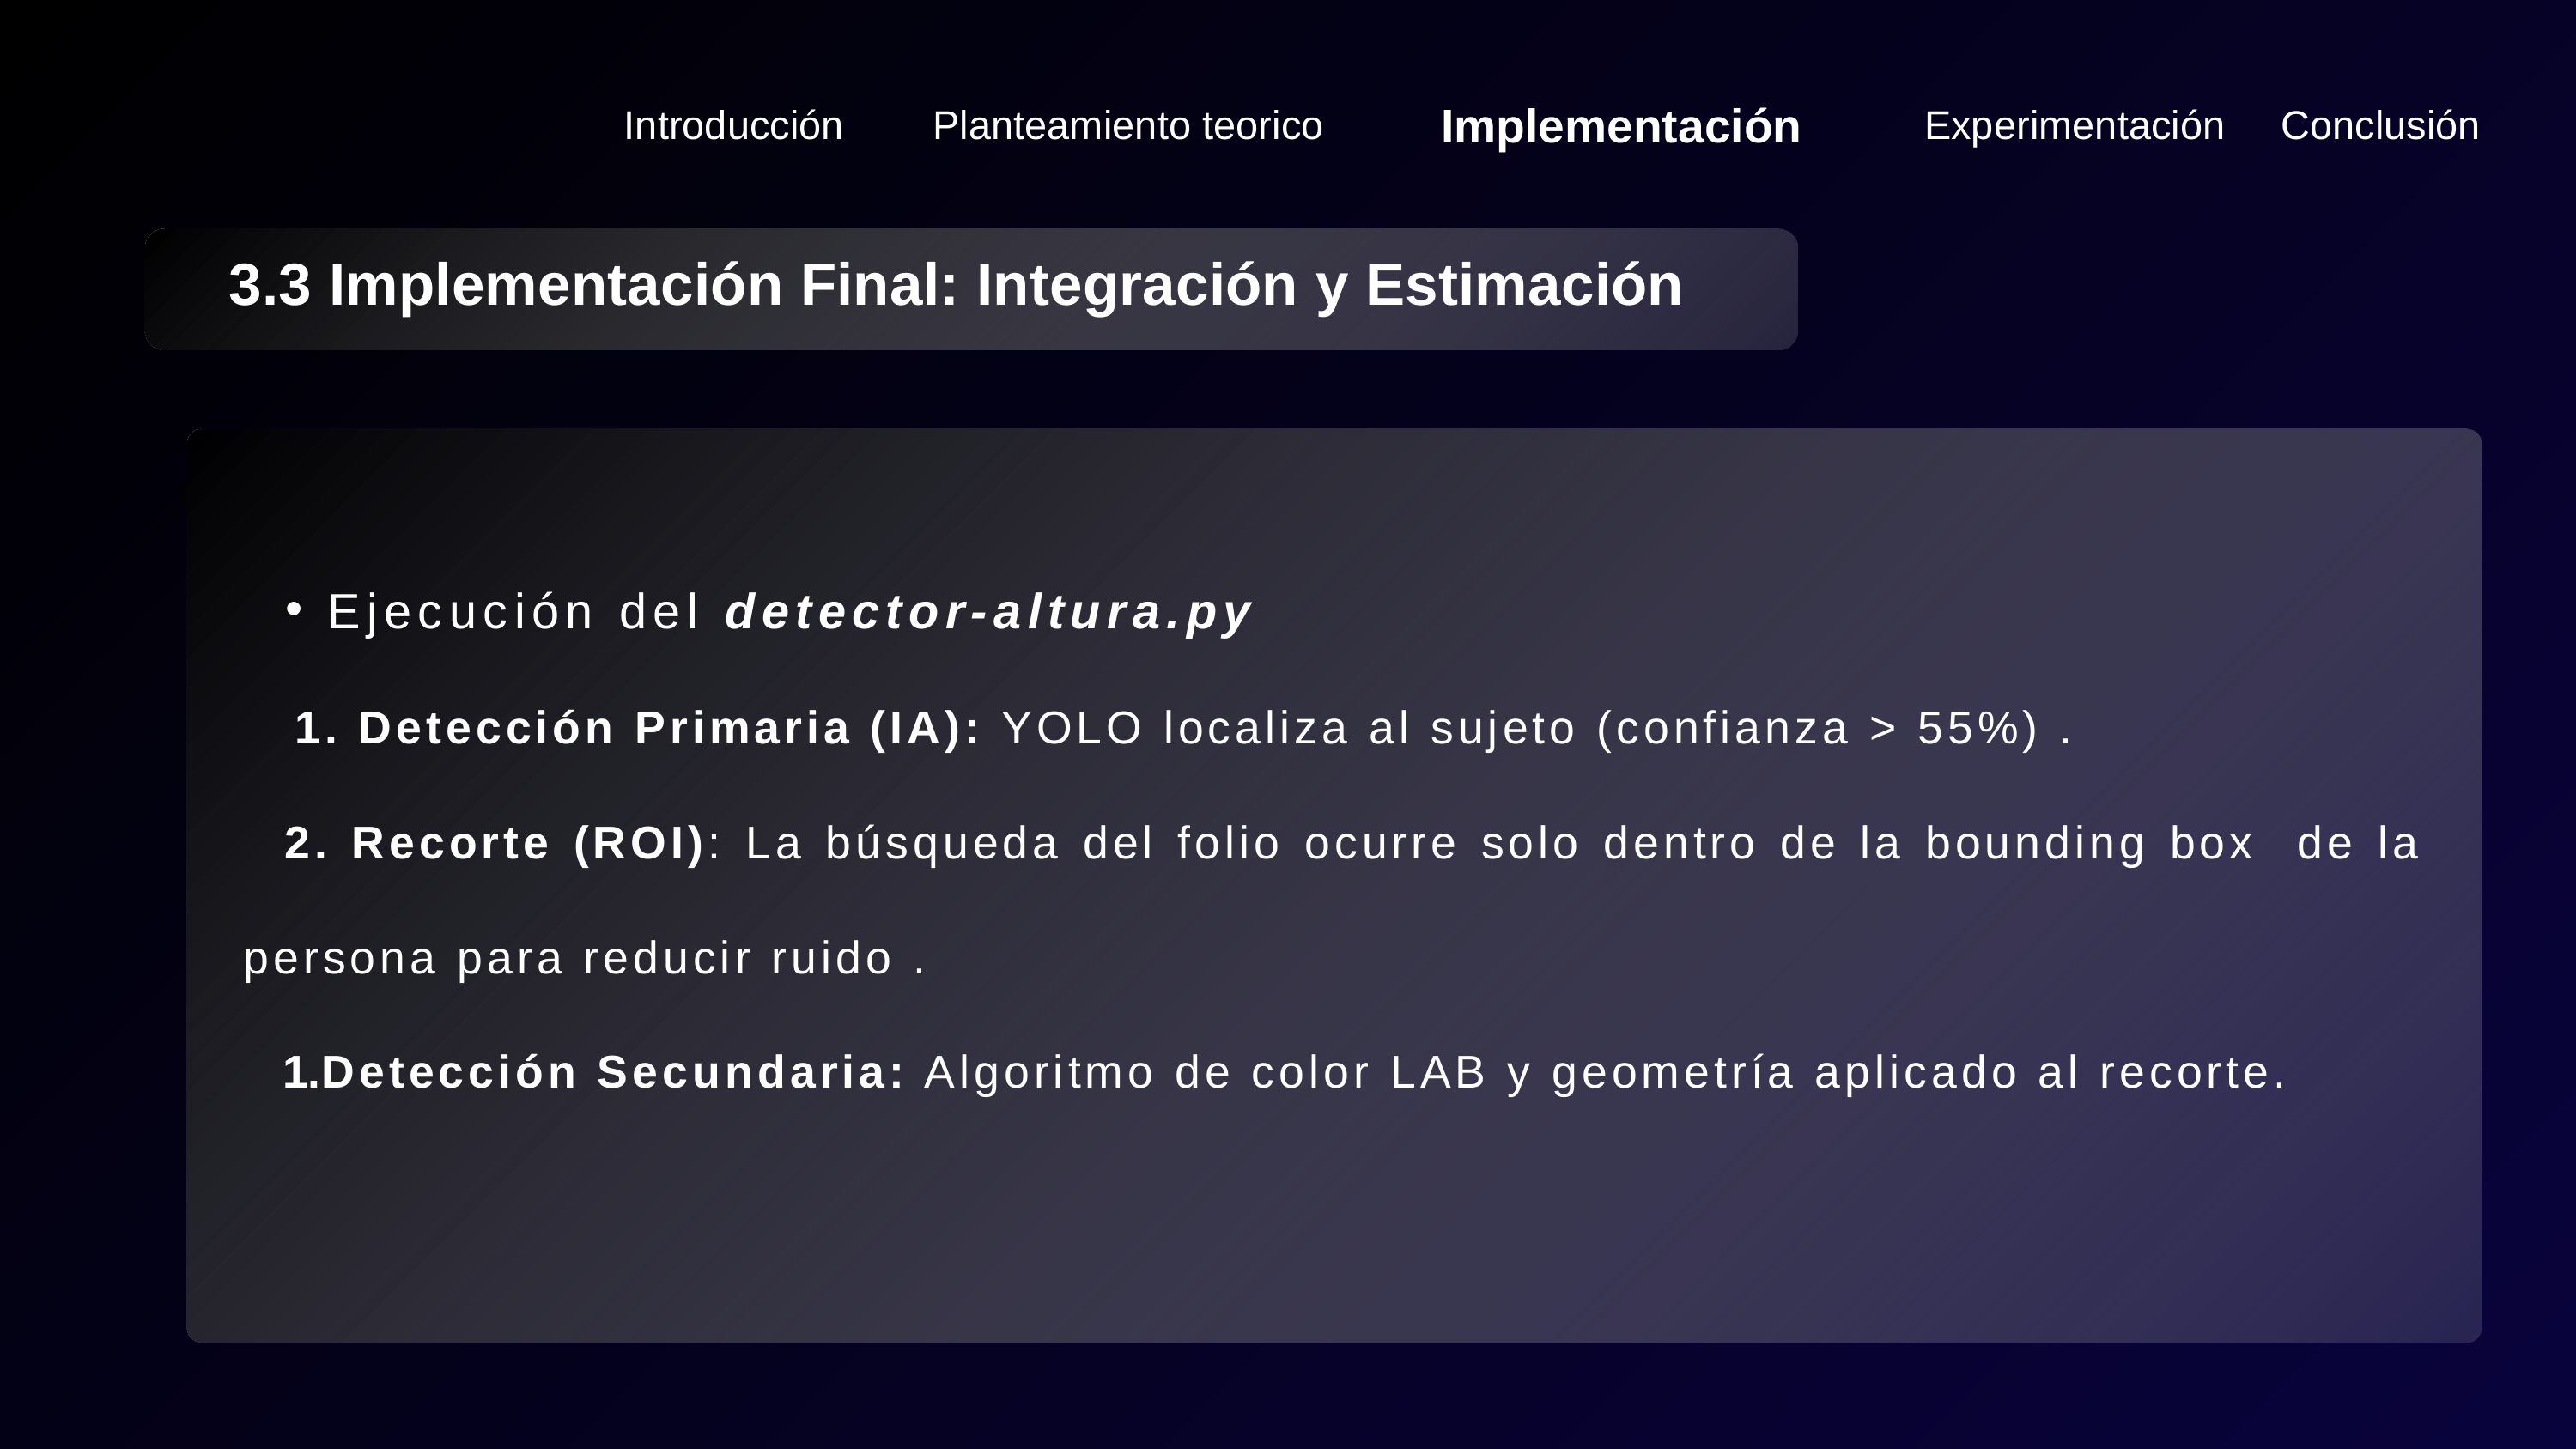

Implementación
Introducción
Conclusión
Planteamiento teorico
Experimentación

3.3 Implementación Final: Integración y Estimación

Ejecución del detector-altura.py
   1. Detección Primaria (IA): YOLO localiza al sujeto (confianza > 55%) .
  2. Recorte (ROI): La búsqueda del folio ocurre solo dentro de la bounding box  de la persona para reducir ruido .
Detección Secundaria: Algoritmo de color LAB y geometría aplicado al recorte.